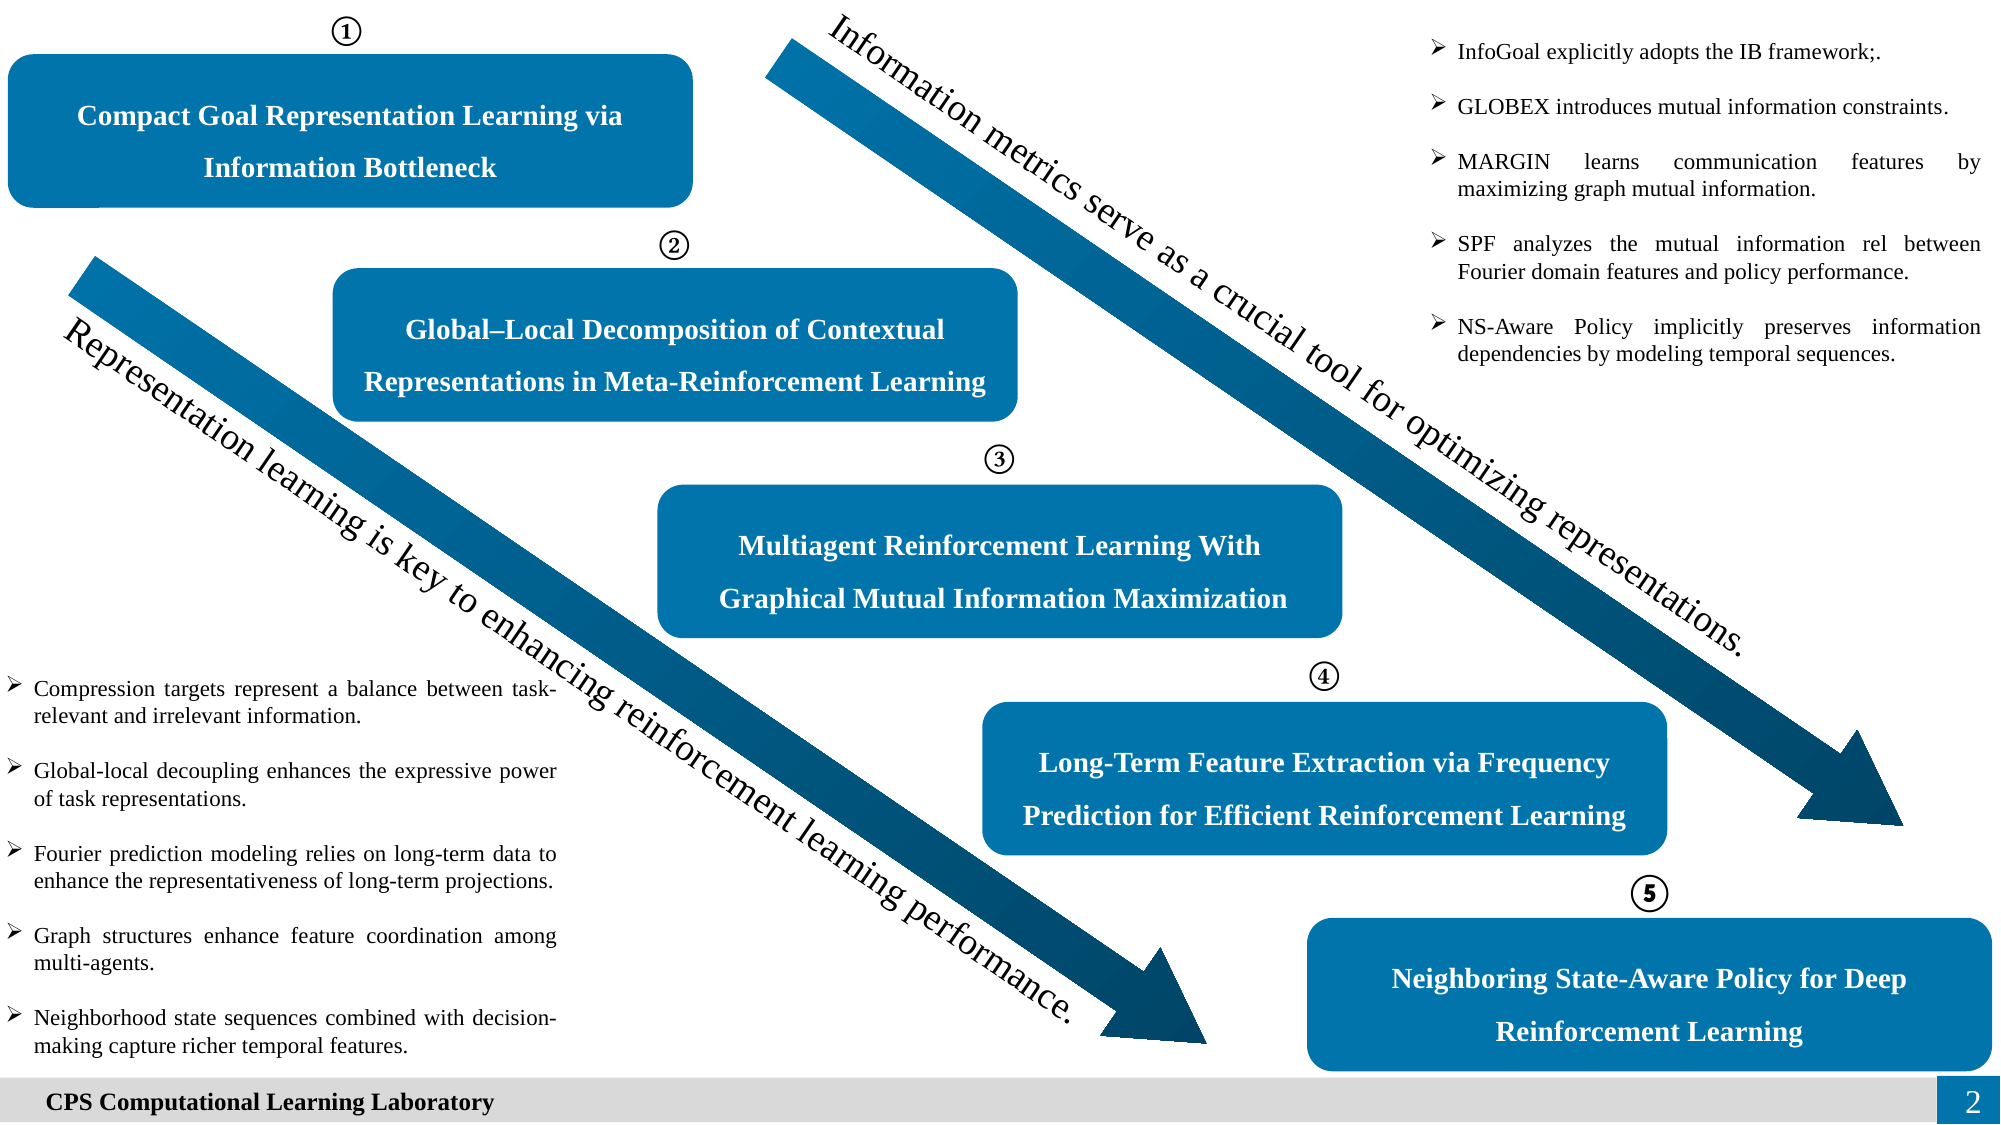

①
Compact Goal Representation Learning via Information Bottleneck
InfoGoal explicitly adopts the IB framework;.

GLOBEX introduces mutual information constraints.

MARGIN learns communication features by maximizing graph mutual information.

SPF analyzes the mutual information rel between Fourier domain features and policy performance.

NS-Aware Policy implicitly preserves information dependencies by modeling temporal sequences.
②
Global–Local Decomposition of Contextual
Representations in Meta-Reinforcement Learning
Information metrics serve as a crucial tool for optimizing representations.
③
Multiagent Reinforcement Learning With
 Graphical Mutual Information Maximization
④
Long-Term Feature Extraction via Frequency
Prediction for Efficient Reinforcement Learning
Representation learning is key to enhancing reinforcement learning performance.
Compression targets represent a balance between task-relevant and irrelevant information.

Global-local decoupling enhances the expressive power of task representations.

Fourier prediction modeling relies on long-term data to enhance the representativeness of long-term projections.

Graph structures enhance feature coordination among multi-agents.

Neighborhood state sequences combined with decision-making capture richer temporal features.
⑤
Neighboring State-Aware Policy for Deep
Reinforcement Learning
2
　CPS Computational Learning Laboratory